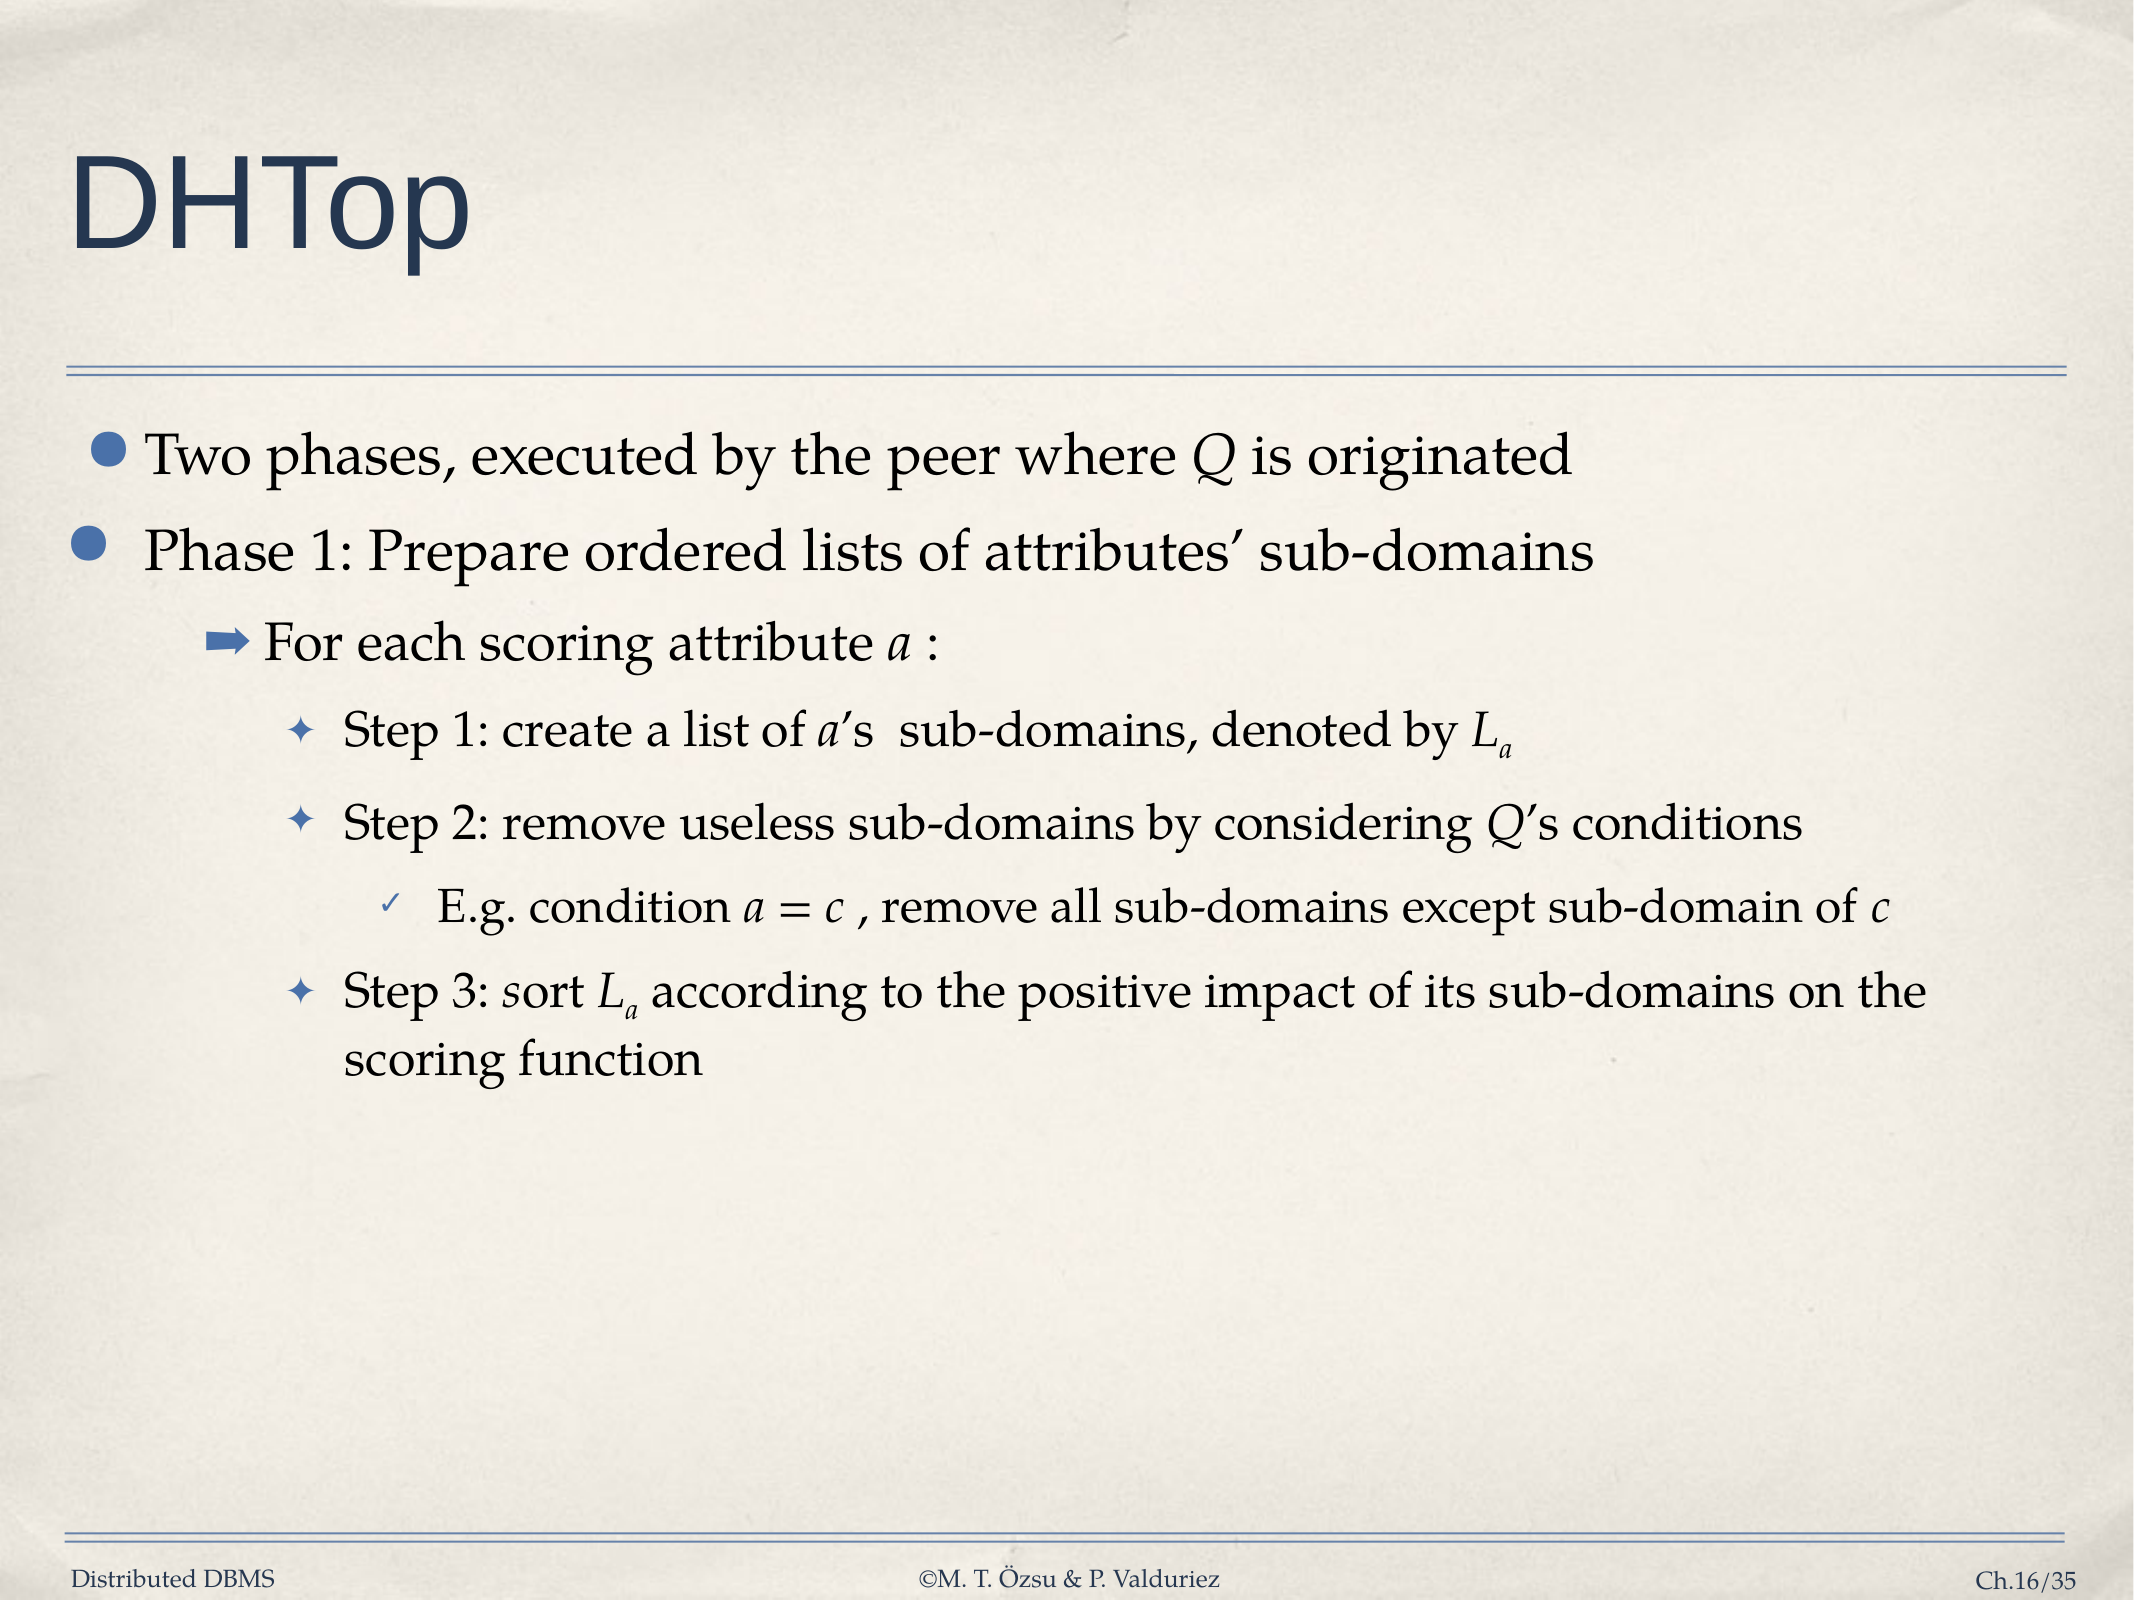

# DHTop
Two phases, executed by the peer where Q is originated
Phase 1: Prepare ordered lists of attributes’ sub-domains
For each scoring attribute a :
Step 1: create a list of a’s  sub-domains, denoted by La
Step 2: remove useless sub-domains by considering Q’s conditions
E.g. condition a = c , remove all sub-domains except sub-domain of c
Step 3: sort La according to the positive impact of its sub-domains on the scoring function